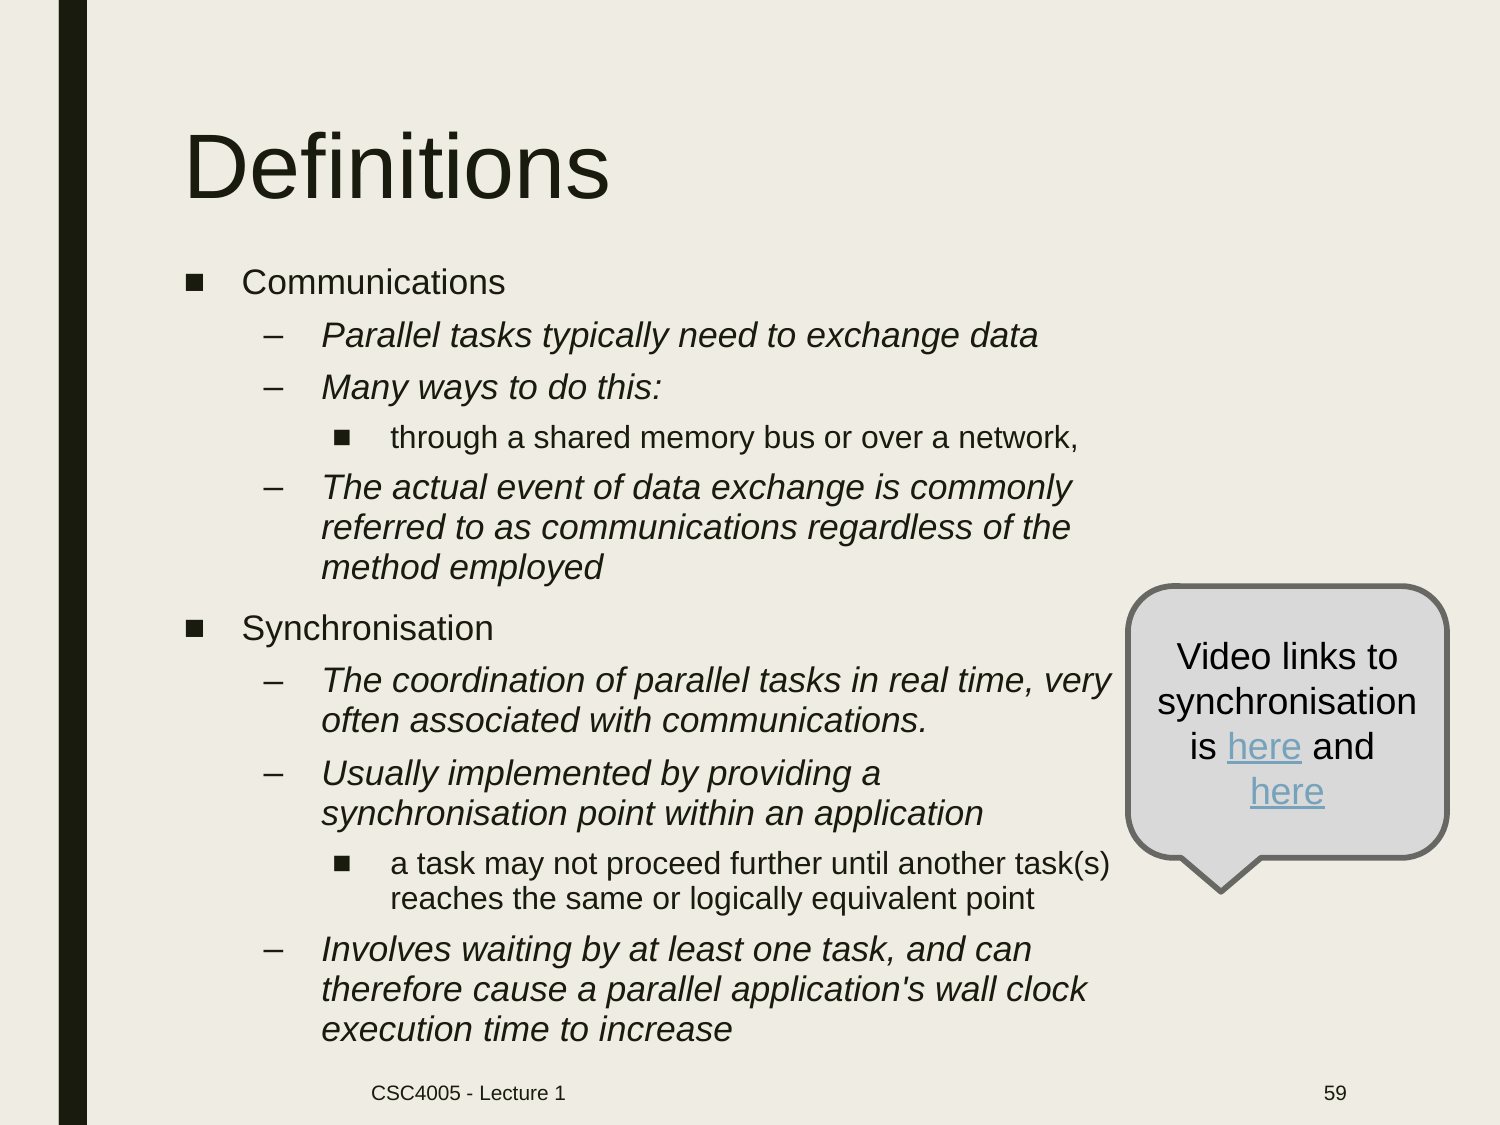

# Definitions
Communications
Parallel tasks typically need to exchange data
Many ways to do this:
through a shared memory bus or over a network,
The actual event of data exchange is commonly referred to as communications regardless of the method employed
Synchronisation
The coordination of parallel tasks in real time, very often associated with communications.
Usually implemented by providing a synchronisation point within an application
a task may not proceed further until another task(s) reaches the same or logically equivalent point
Involves waiting by at least one task, and can therefore cause a parallel application's wall clock execution time to increase

Video links to synchronisation is here and here
CSC4005 - Lecture 1
59